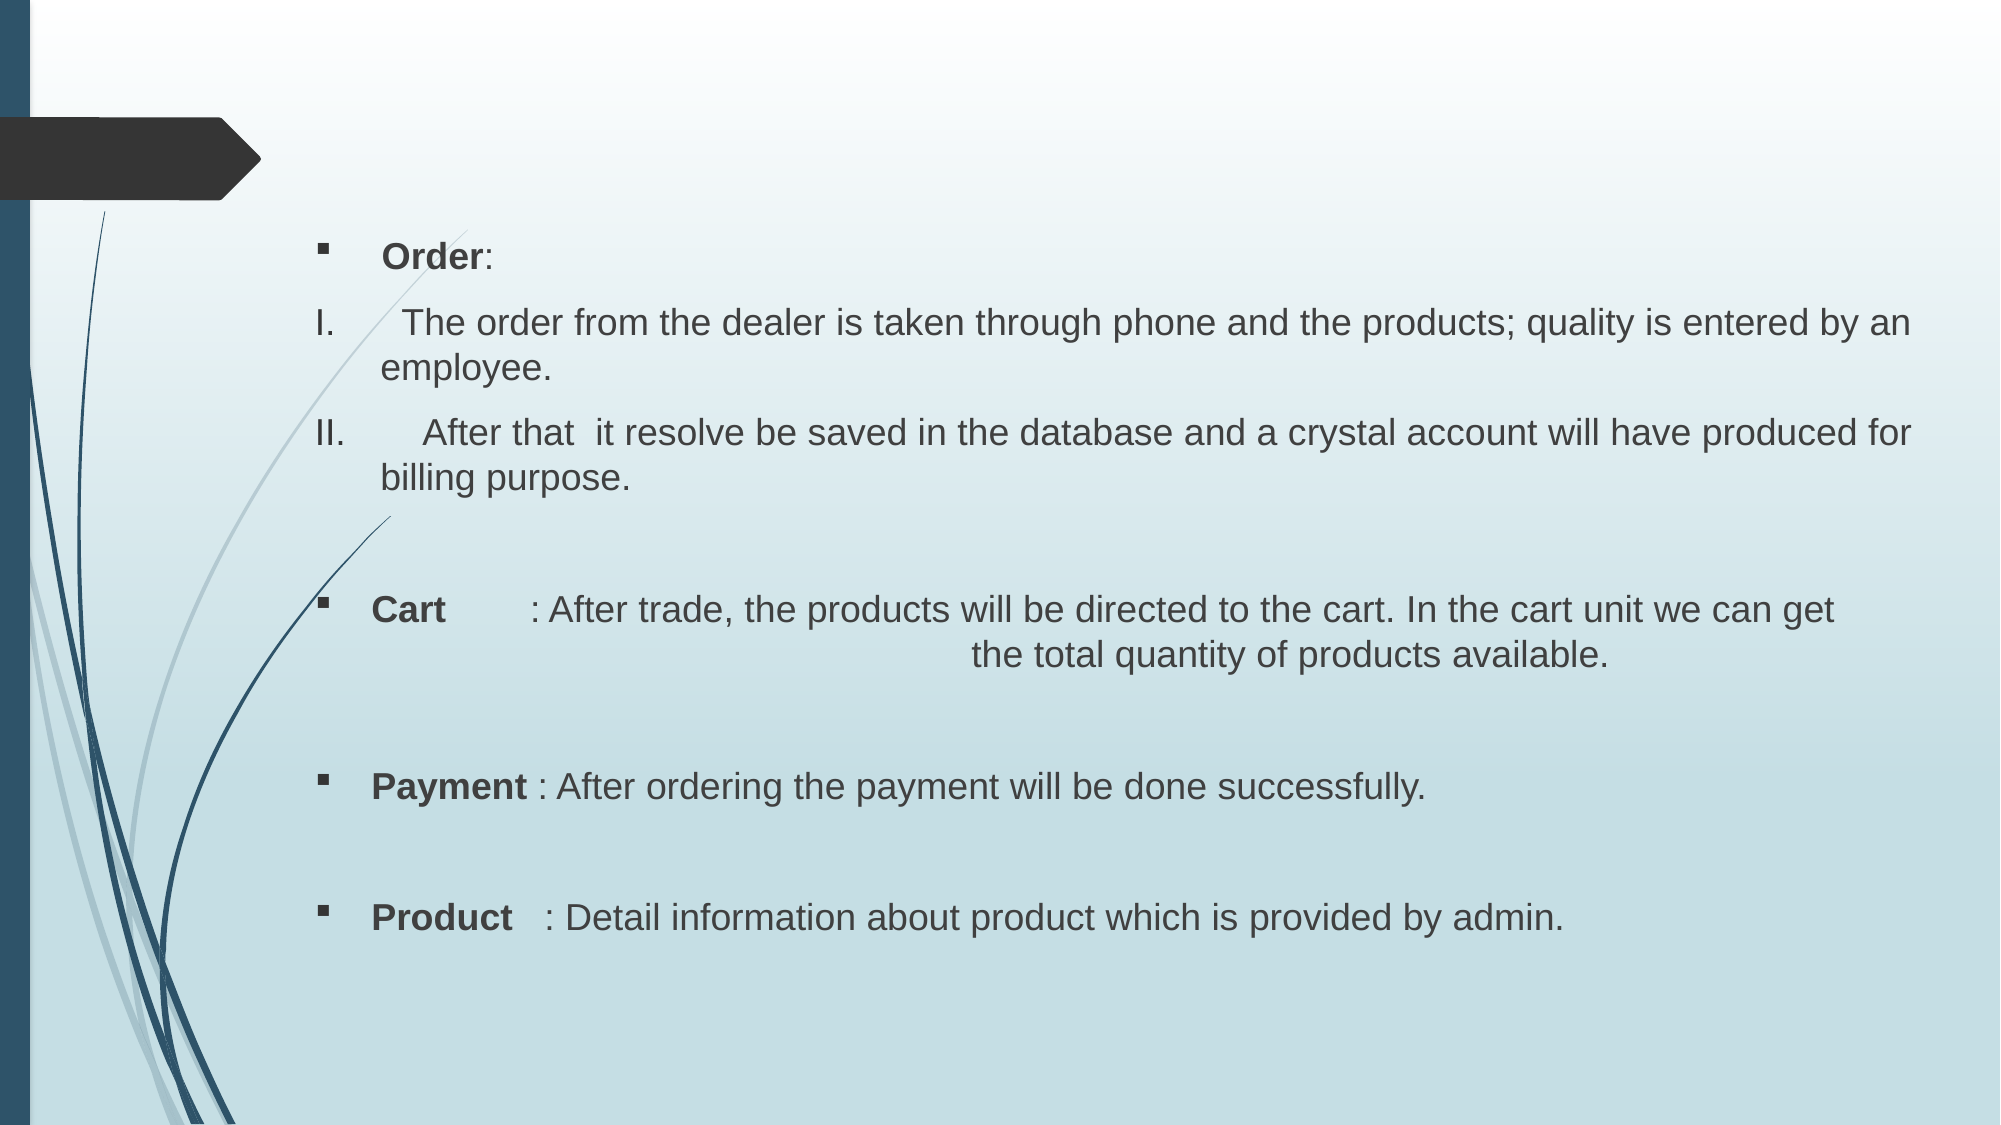

Order:
  The order from the dealer is taken through phone and the products; quality is entered by an     employee.
    After that  it resolve be saved in the database and a crystal account will have produced for billing purpose.

Cart        : After trade, the products will be directed to the cart. In the cart unit we can get         	      			the total quantity of products available.

Payment : After ordering the payment will be done successfully.

Product   : Detail information about product which is provided by admin.